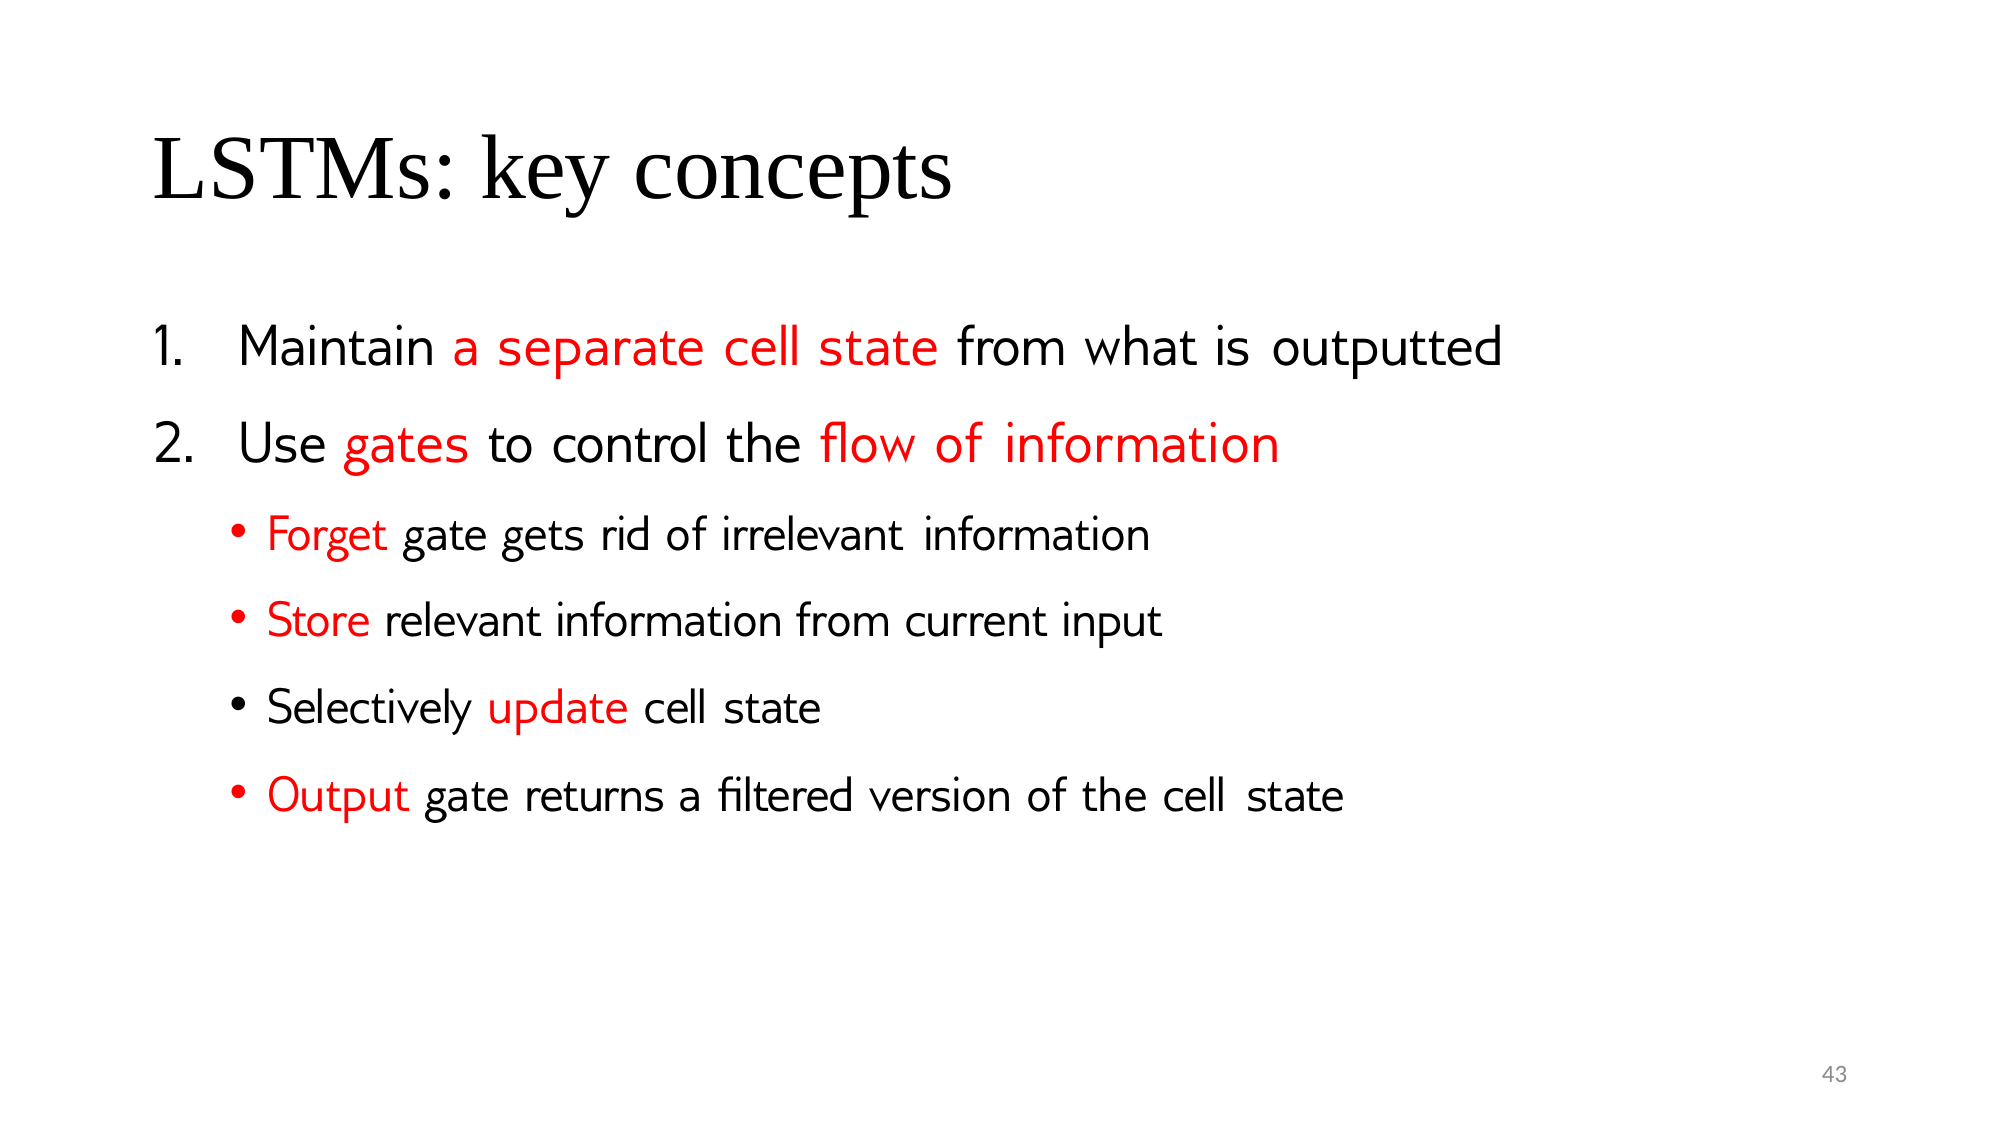

# LSTMs: key concepts
Maintain a separate cell state from what is outputted
Use gates to control the flow of information
Forget gate gets rid of irrelevant information
Store relevant information from current input
Selectively update cell state
Output gate returns a filtered version of the cell state

43